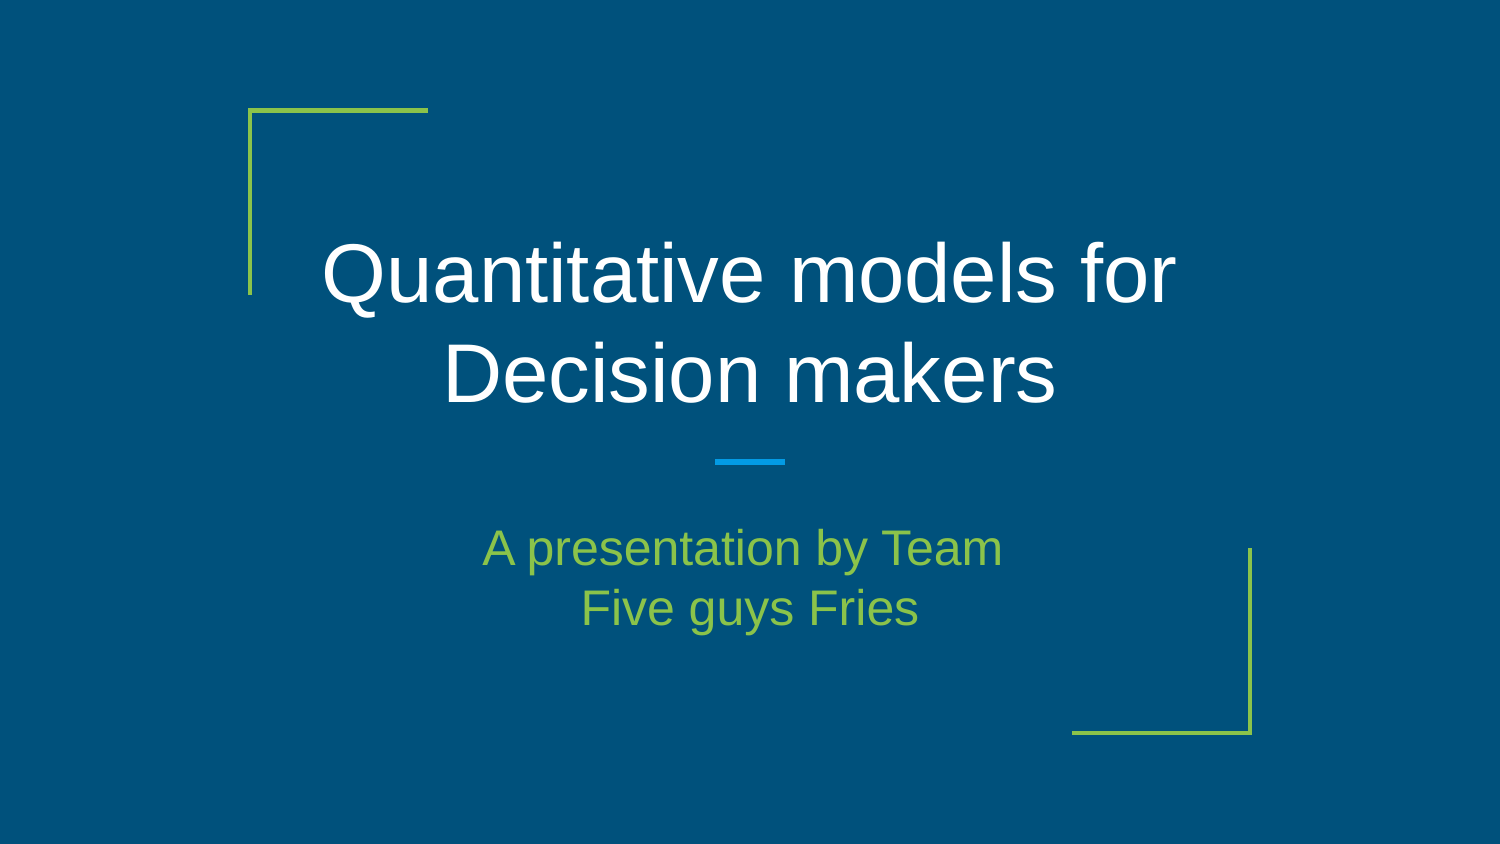

# Quantitative models for Decision makers
A presentation by Team
Five guys Fries